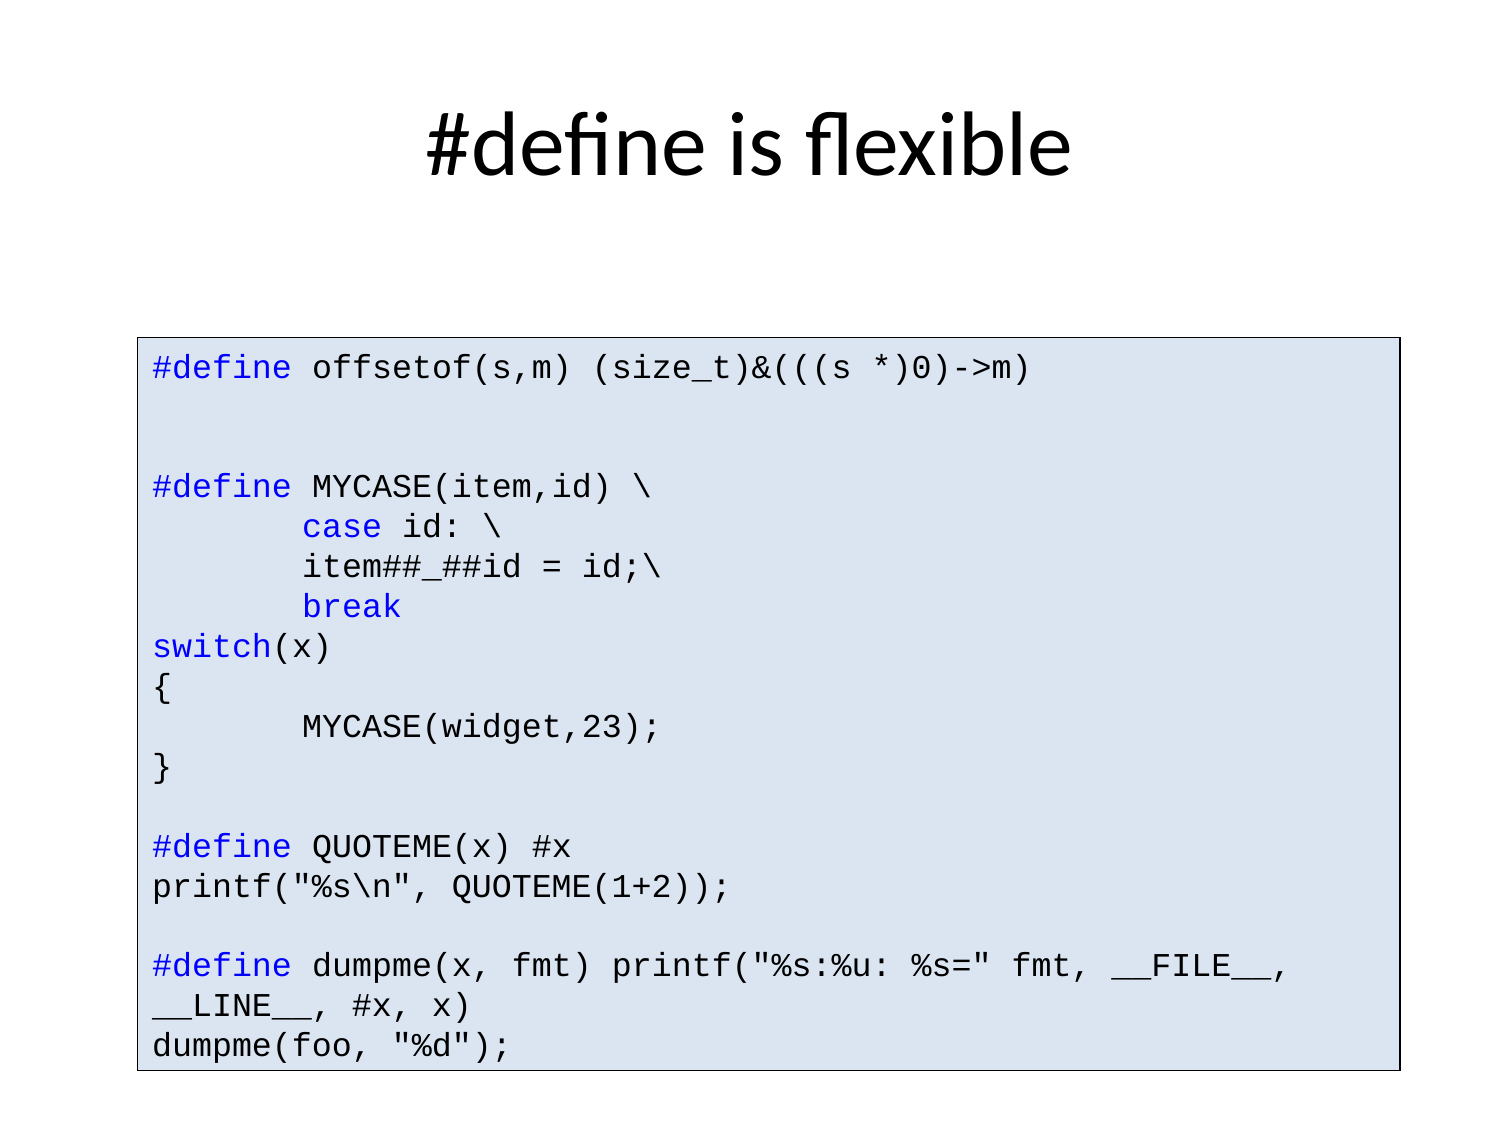

# #define is flexible
#define offsetof(s,m) (size_t)&(((s *)0)->m)

#define MYCASE(item,id) \
	case id: \
	item##_##id = id;\
	break
switch(x)
{
	MYCASE(widget,23);
}

#define QUOTEME(x) #x
printf("%s\n", QUOTEME(1+2));

#define dumpme(x, fmt) printf("%s:%u: %s=" fmt, __FILE__, __LINE__, #x, x)
dumpme(foo, "%d");